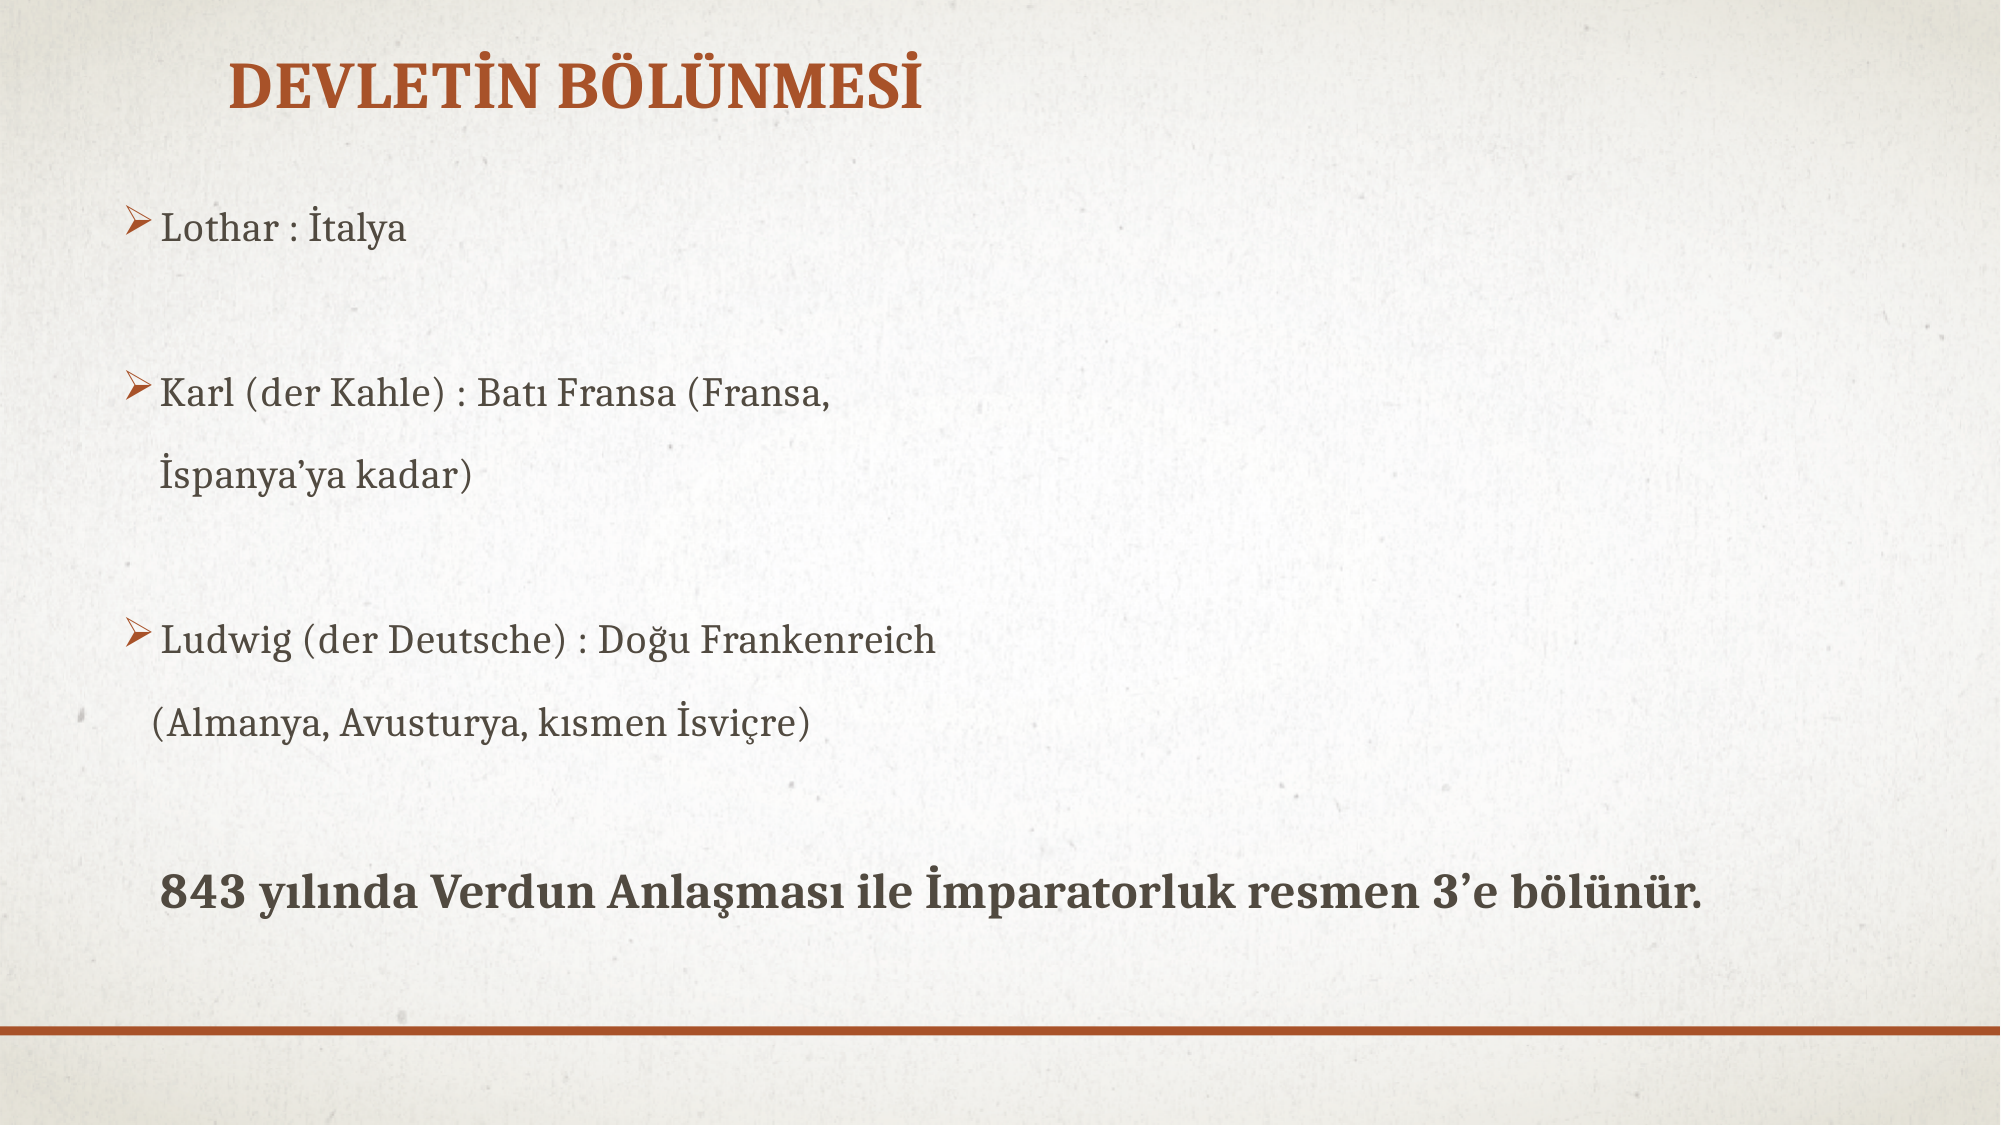

# Devletin Bölünmesi
Lothar : İtalya

Karl (der Kahle) : Batı Fransa (Fransa,
    İspanya’ya kadar)

Ludwig (der Deutsche) : Doğu Frankenreich
   (Almanya, Avusturya, kısmen İsviçre)

    843 yılında Verdun Anlaşması ile İmparatorluk resmen 3’e bölünür.